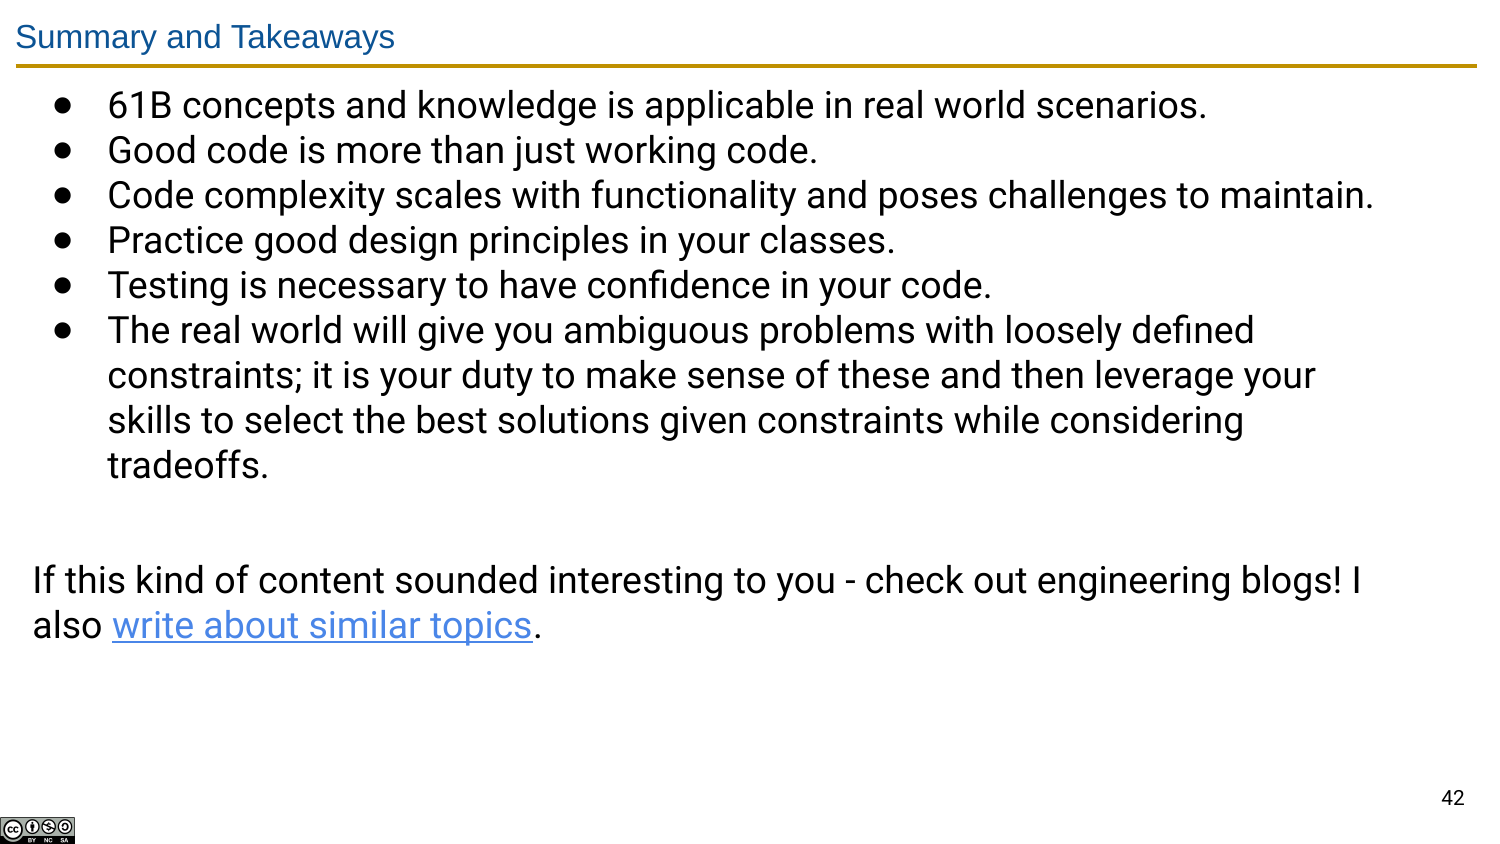

# Summary and Takeaways
61B concepts and knowledge is applicable in real world scenarios.
Good code is more than just working code.
Code complexity scales with functionality and poses challenges to maintain.
Practice good design principles in your classes.
Testing is necessary to have confidence in your code.
The real world will give you ambiguous problems with loosely defined constraints; it is your duty to make sense of these and then leverage your skills to select the best solutions given constraints while considering tradeoffs.

If this kind of content sounded interesting to you - check out engineering blogs! I also write about similar topics.
42